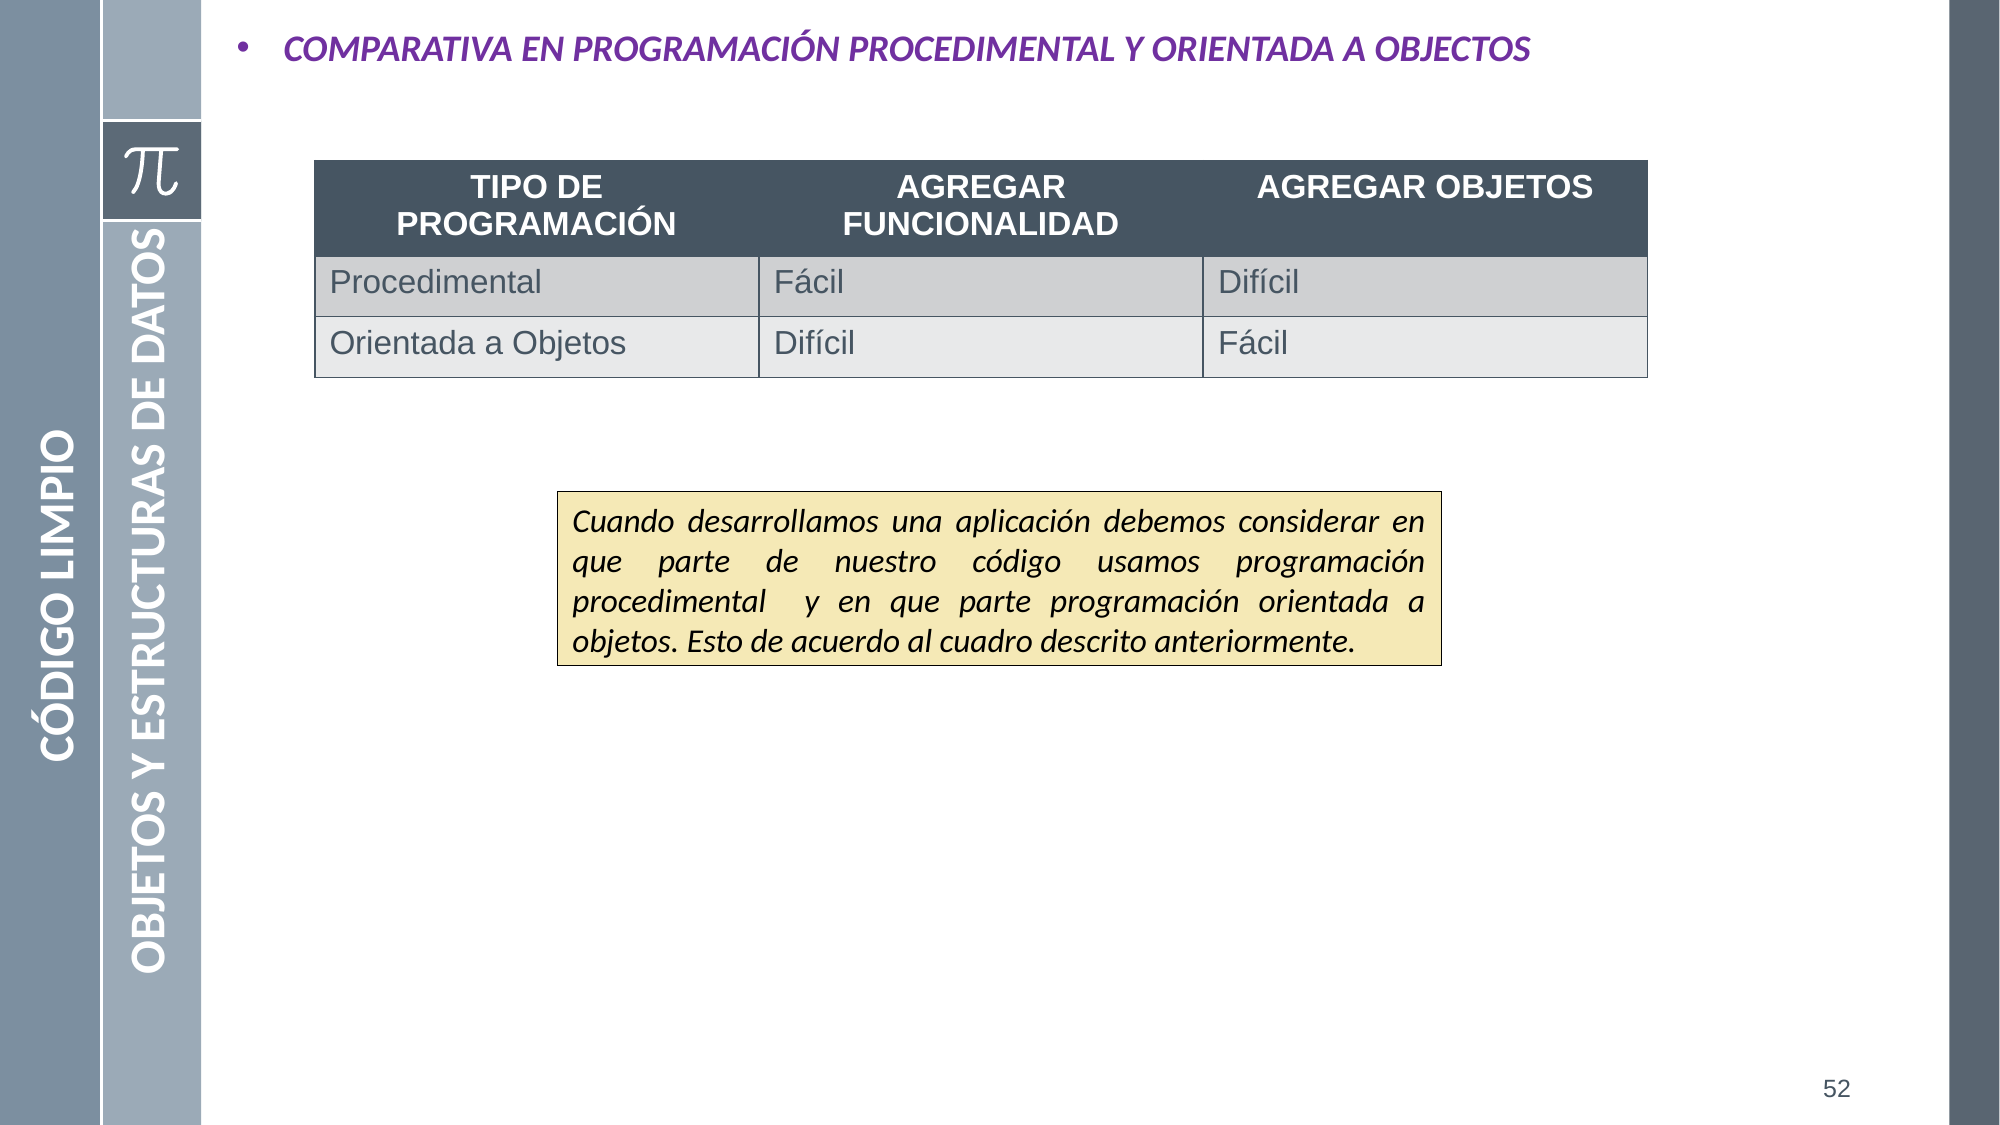

COMPARATIVA EN PROGRAMACIÓN PROCEDIMENTAL Y ORIENTADA A OBJECTOS
| TIPO DE PROGRAMACIÓN | AGREGAR FUNCIONALIDAD | AGREGAR OBJETOS |
| --- | --- | --- |
| Procedimental | Fácil | Difícil |
| Orientada a Objetos | Difícil | Fácil |
Cuando desarrollamos una aplicación debemos considerar en que parte de nuestro código usamos programación procedimental  y en que parte programación orientada a objetos. Esto de acuerdo al cuadro descrito anteriormente.
CÓDIGO LIMPIO
OBJETOS Y ESTRUCTURAS DE DATOS
52